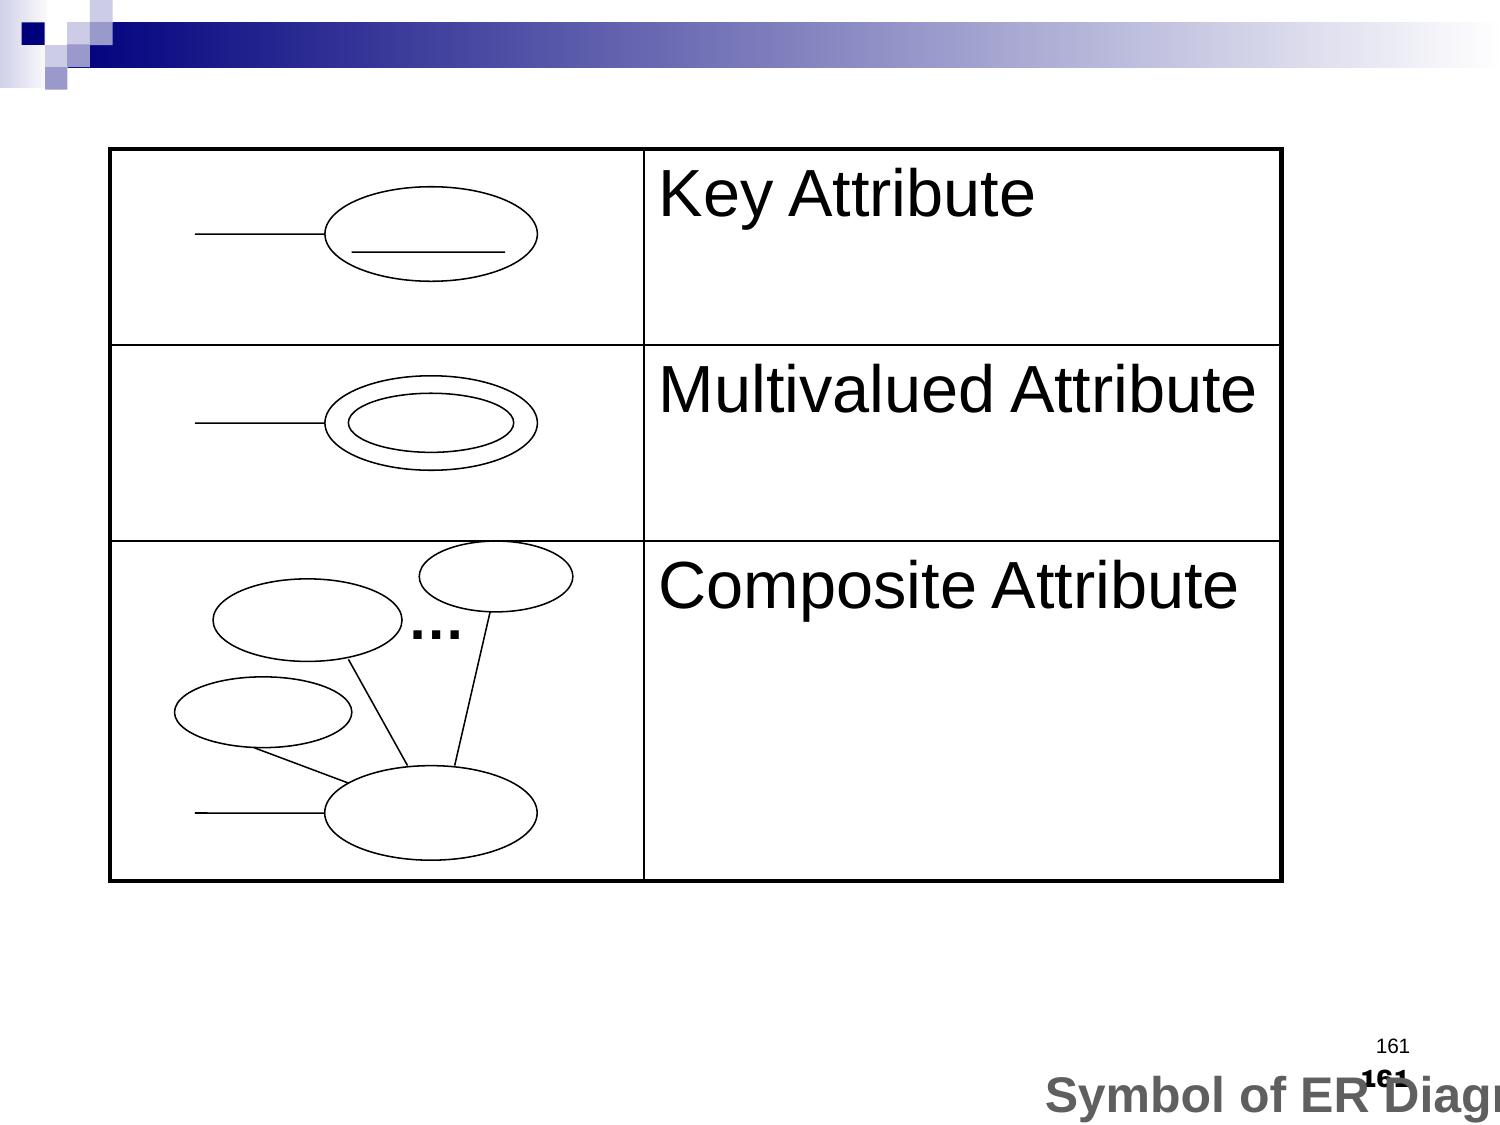

|  | Key Attribute |
| --- | --- |
|  | Multivalued Attribute |
|  | Composite Attribute |

…

161
161
Symbol of ER Diagram